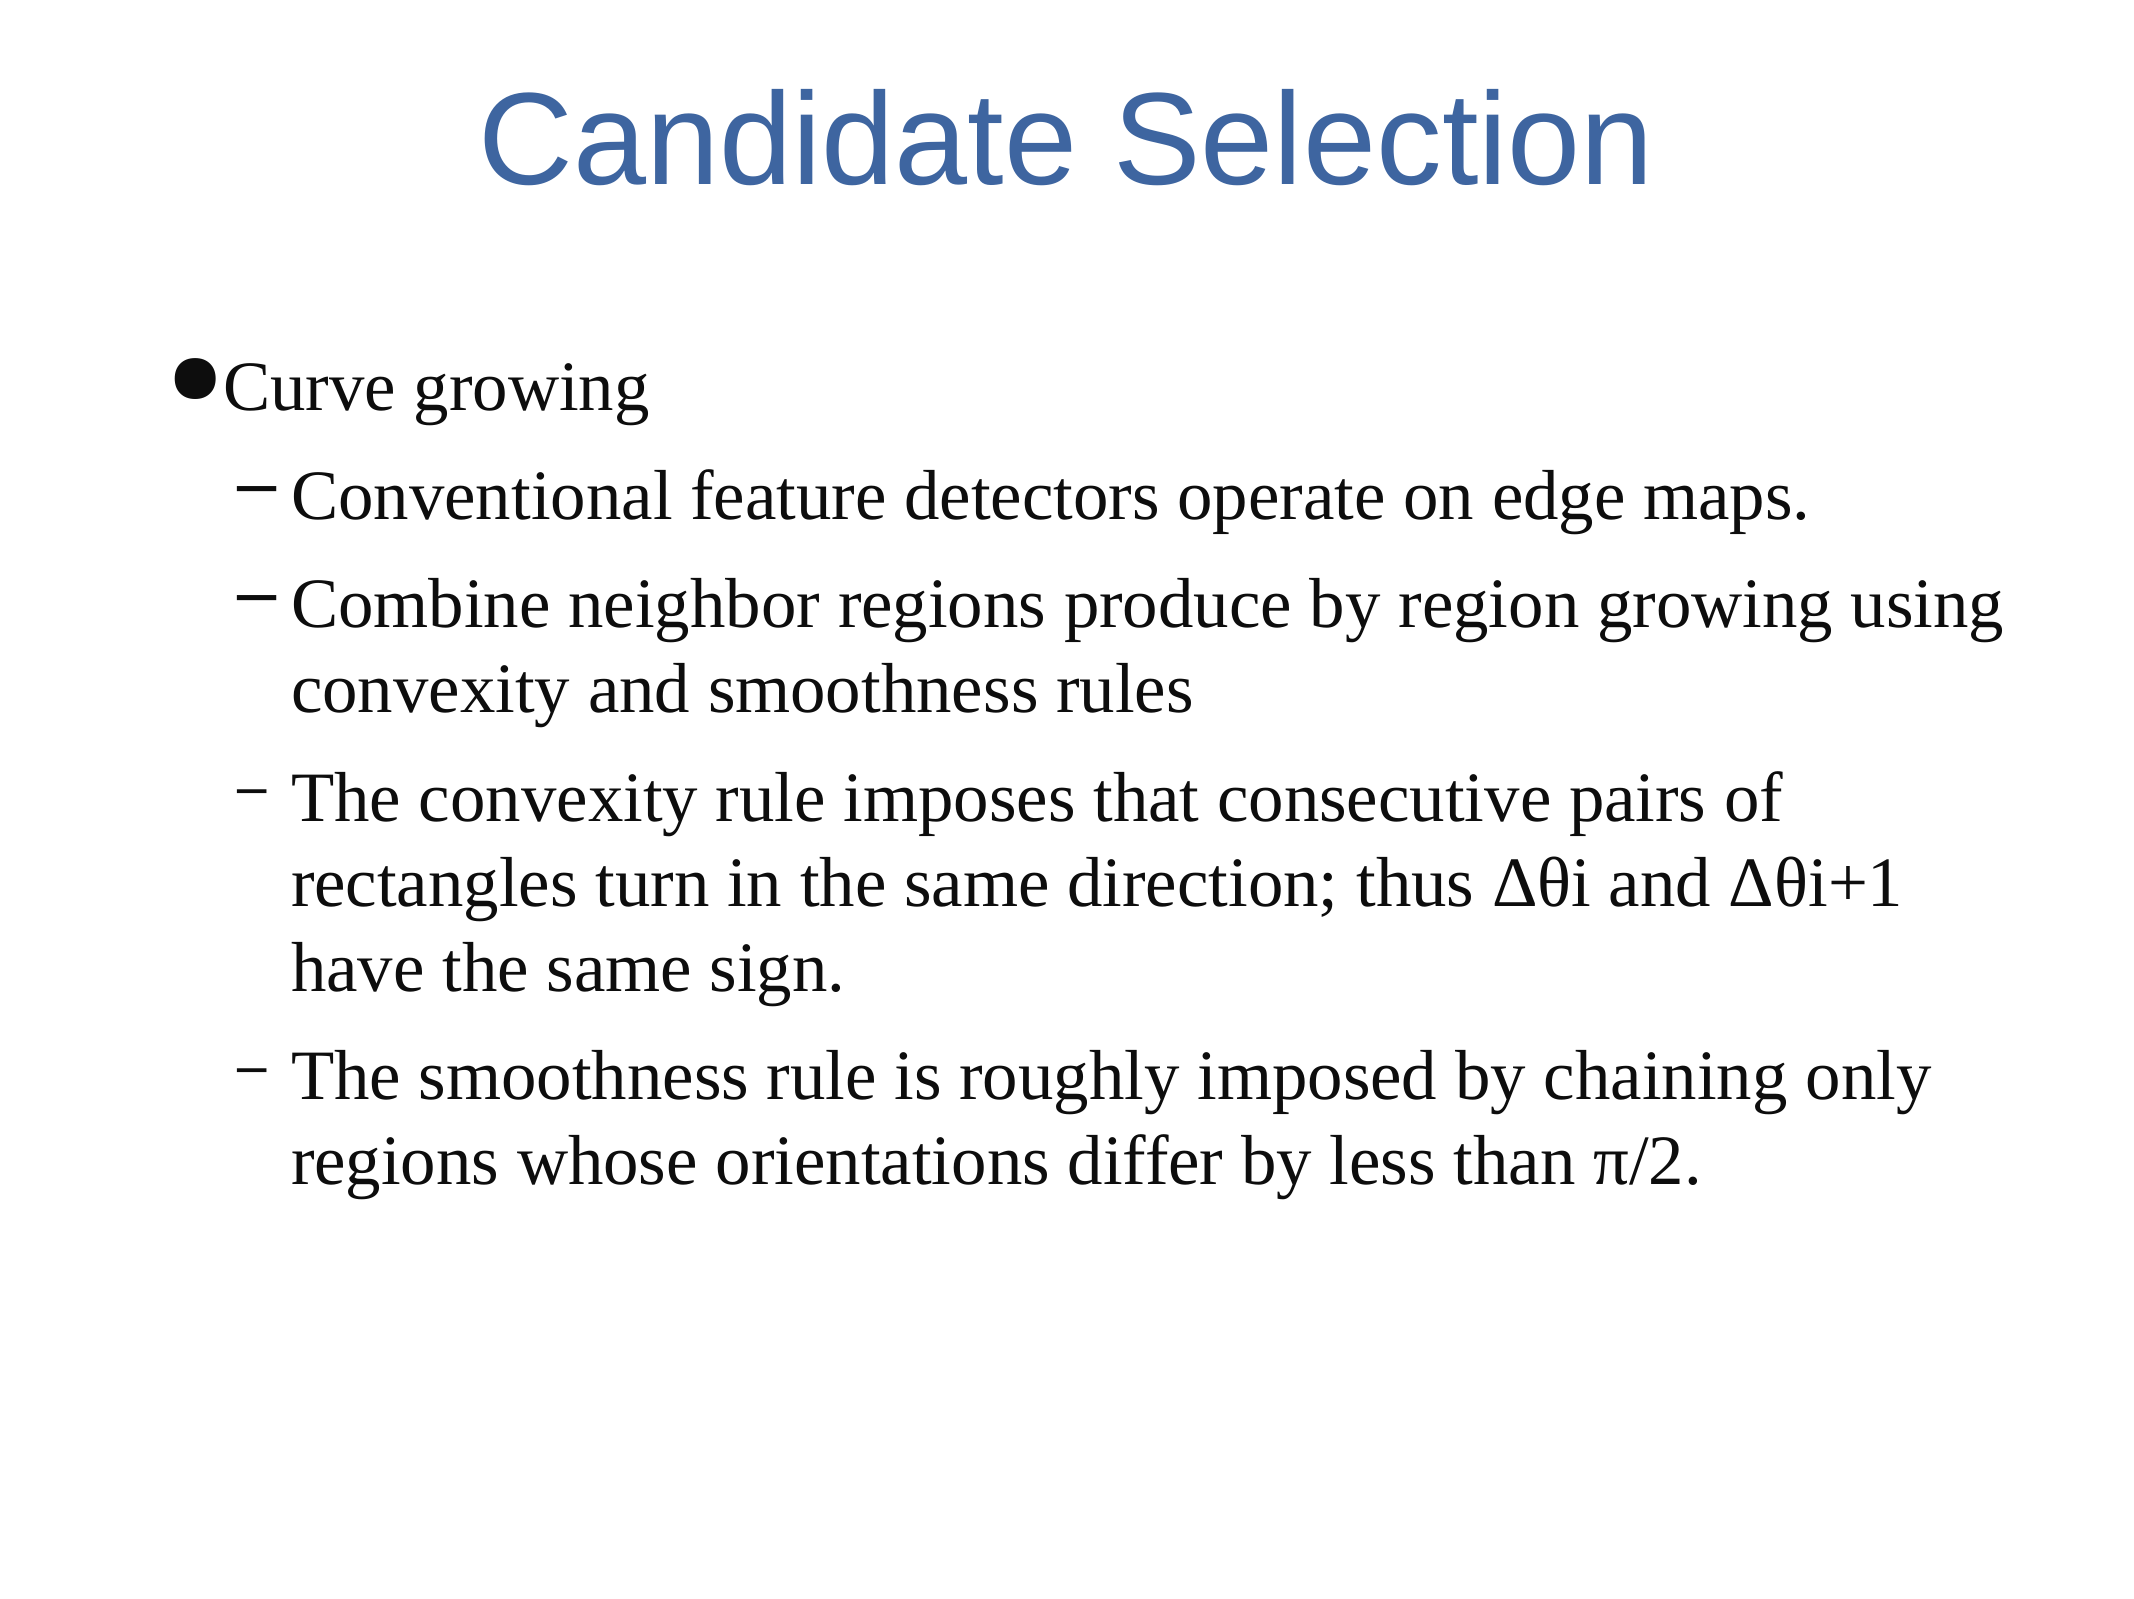

# Candidate Selection
Curve growing
Conventional feature detectors operate on edge maps.
Combine neighbor regions produce by region growing using convexity and smoothness rules
The convexity rule imposes that consecutive pairs of rectangles turn in the same direction; thus Δθi and Δθi+1 have the same sign.
The smoothness rule is roughly imposed by chaining only regions whose orientations differ by less than π/2.